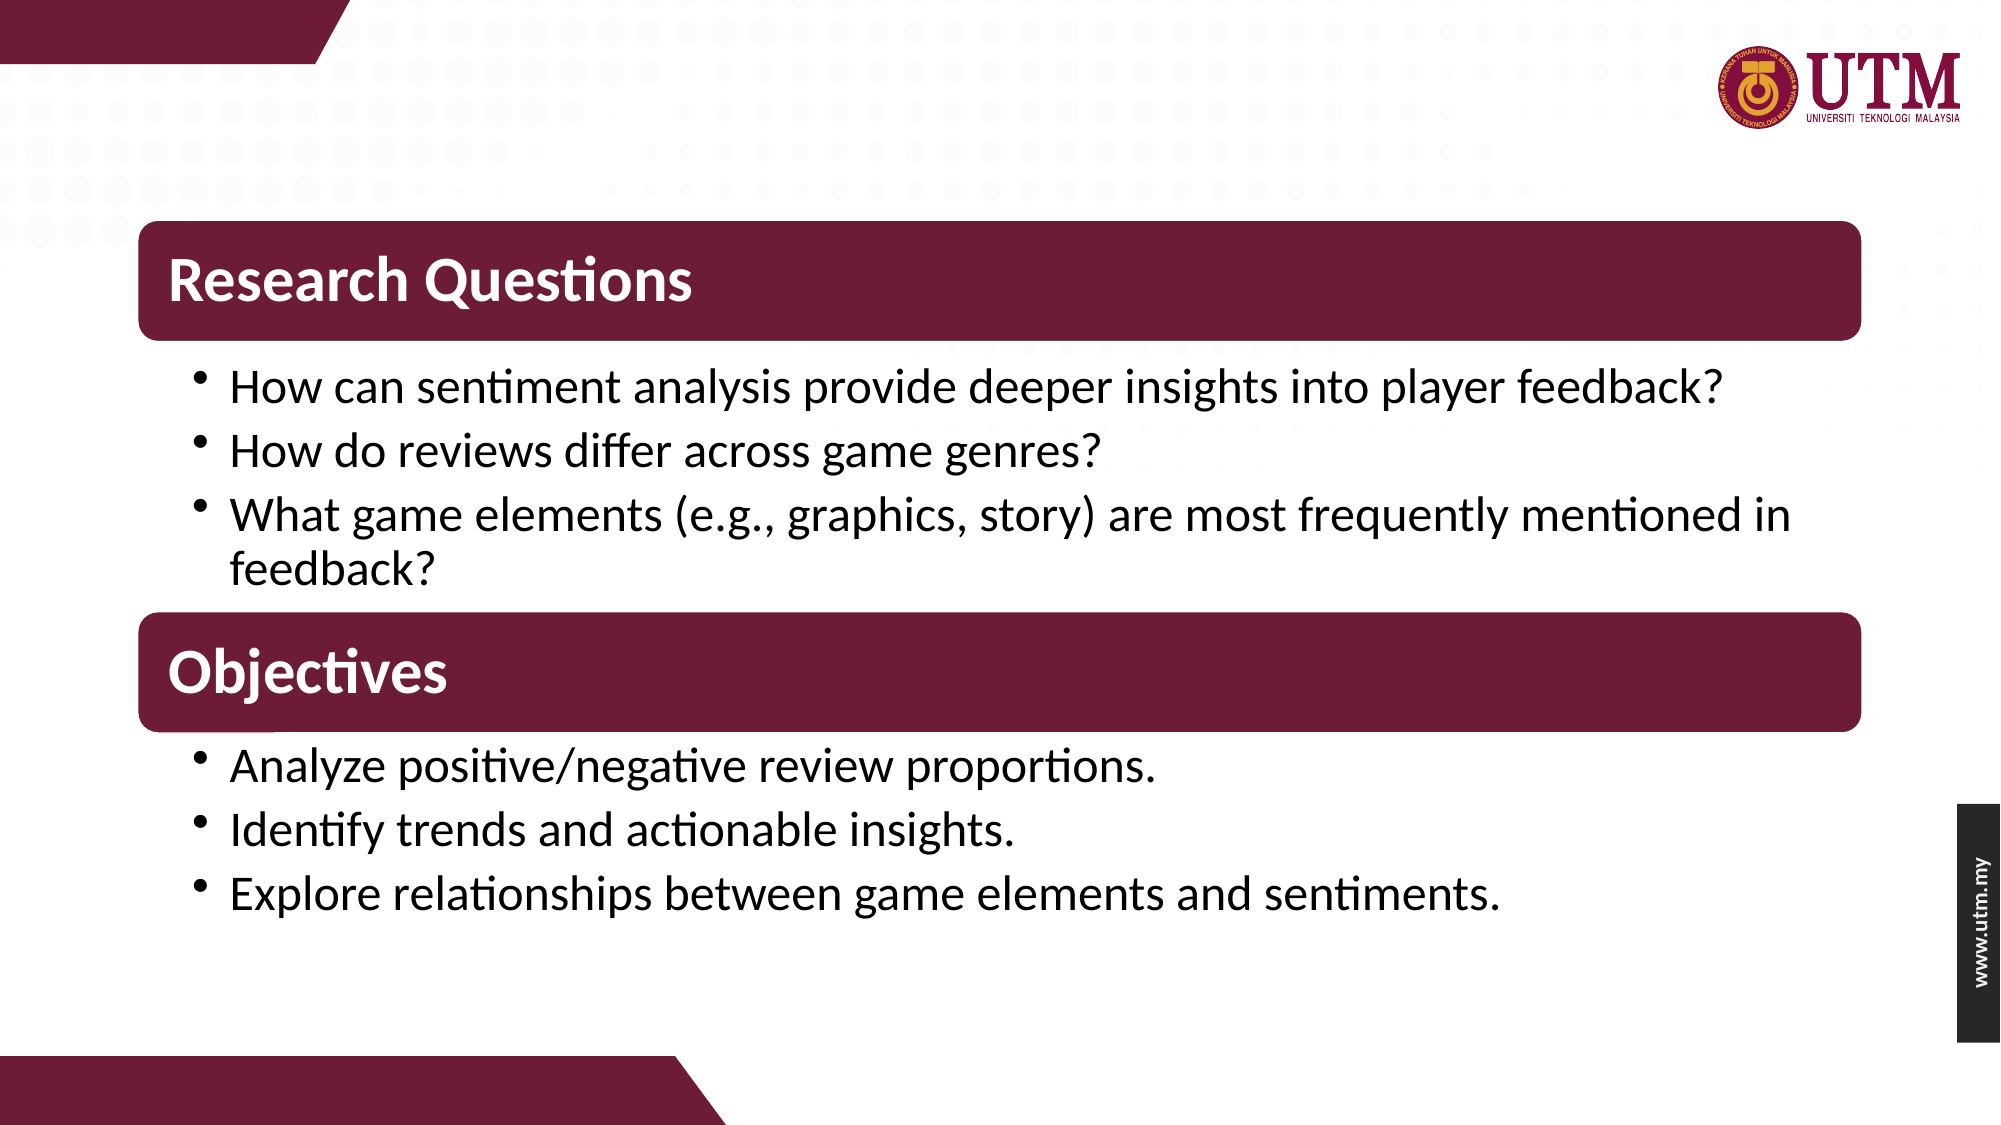

Research Questions
How can sentiment analysis provide deeper insights into player feedback?
How do reviews differ across game genres?
What game elements (e.g., graphics, story) are most frequently mentioned in feedback?
Objectives
Analyze positive/negative review proportions.
Identify trends and actionable insights.
Explore relationships between game elements and sentiments.